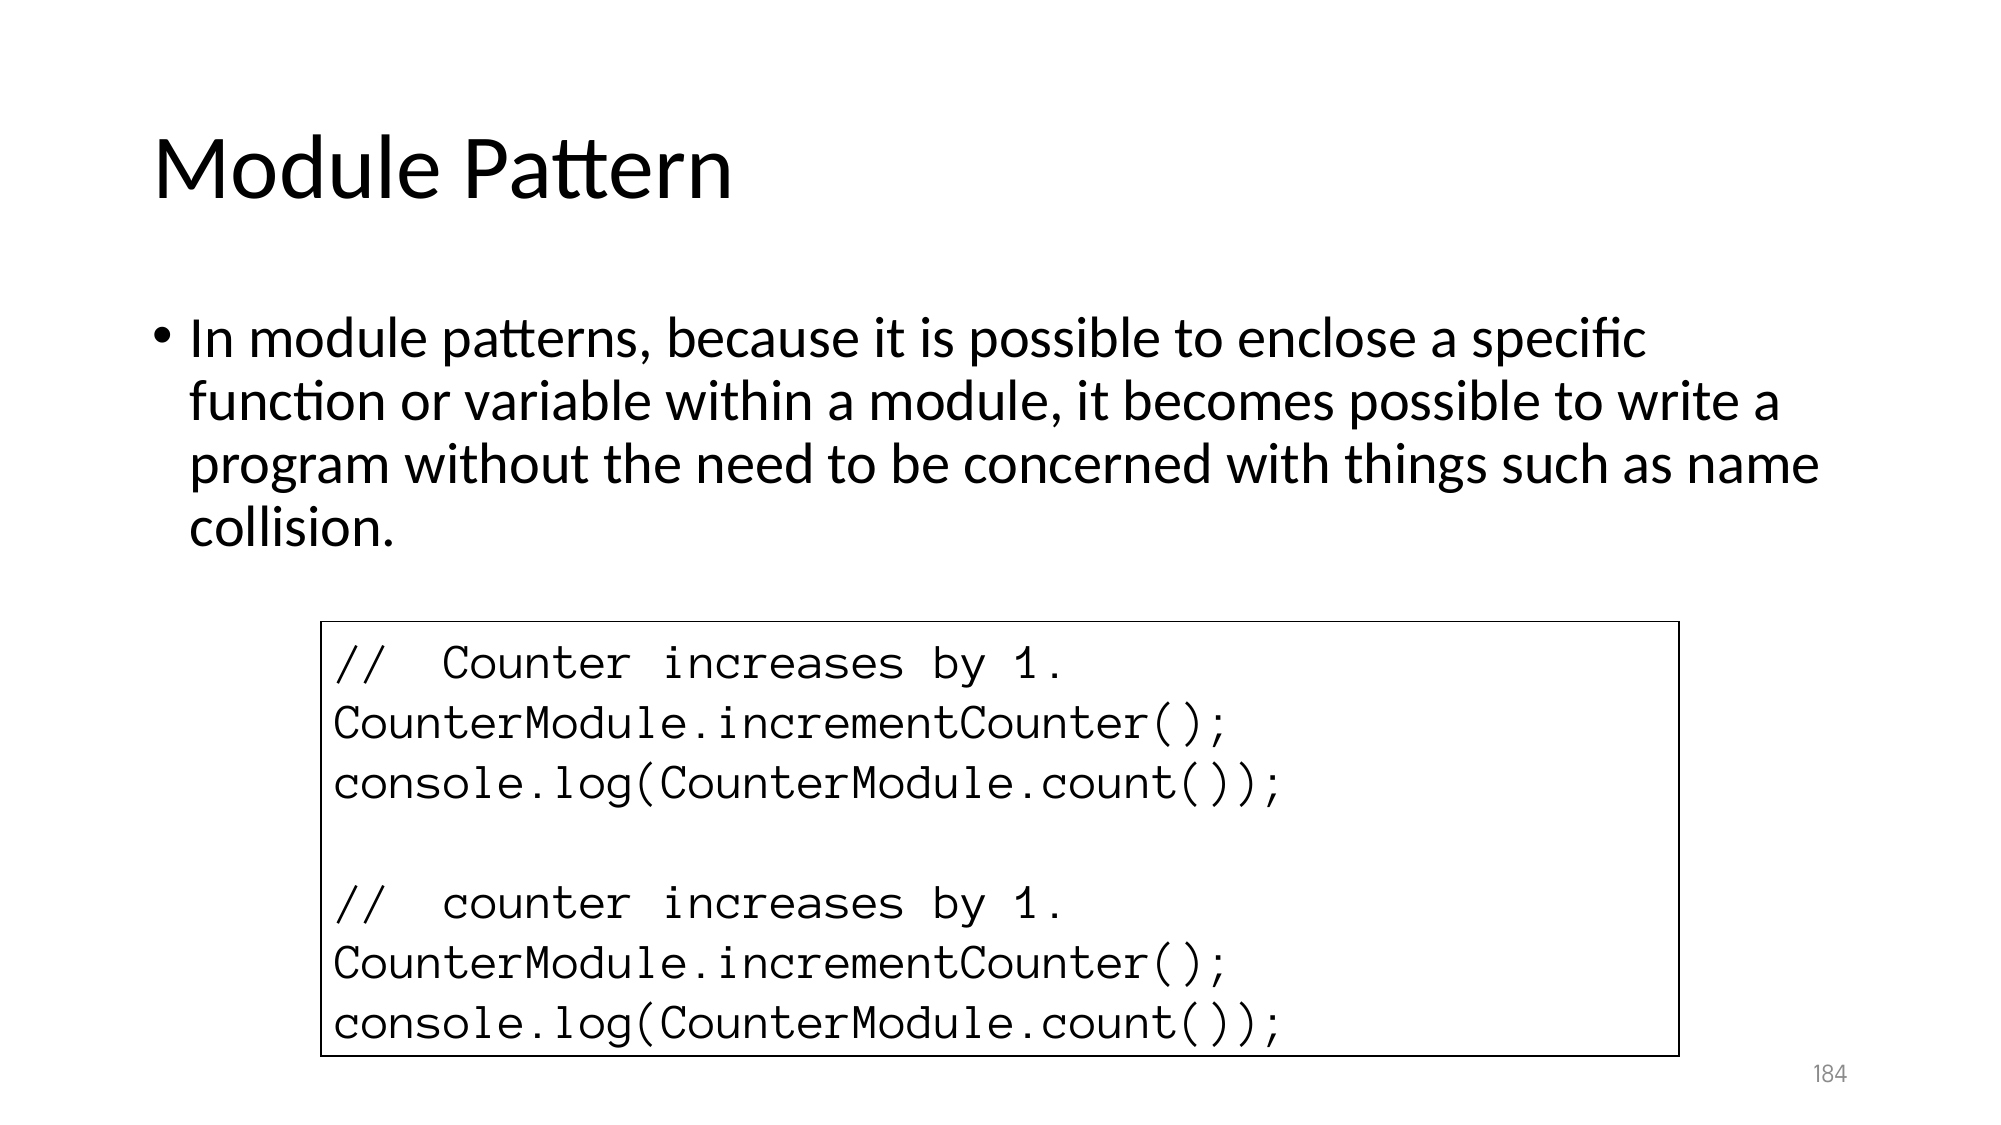

# Module Pattern
In module patterns, because it is possible to enclose a specific function or variable within a module, it becomes possible to write a program without the need to be concerned with things such as name collision.
//  Counter increases by 1.
CounterModule.incrementCounter();
console.log(CounterModule.count());

//  counter increases by 1.
CounterModule.incrementCounter();
console.log(CounterModule.count());
184